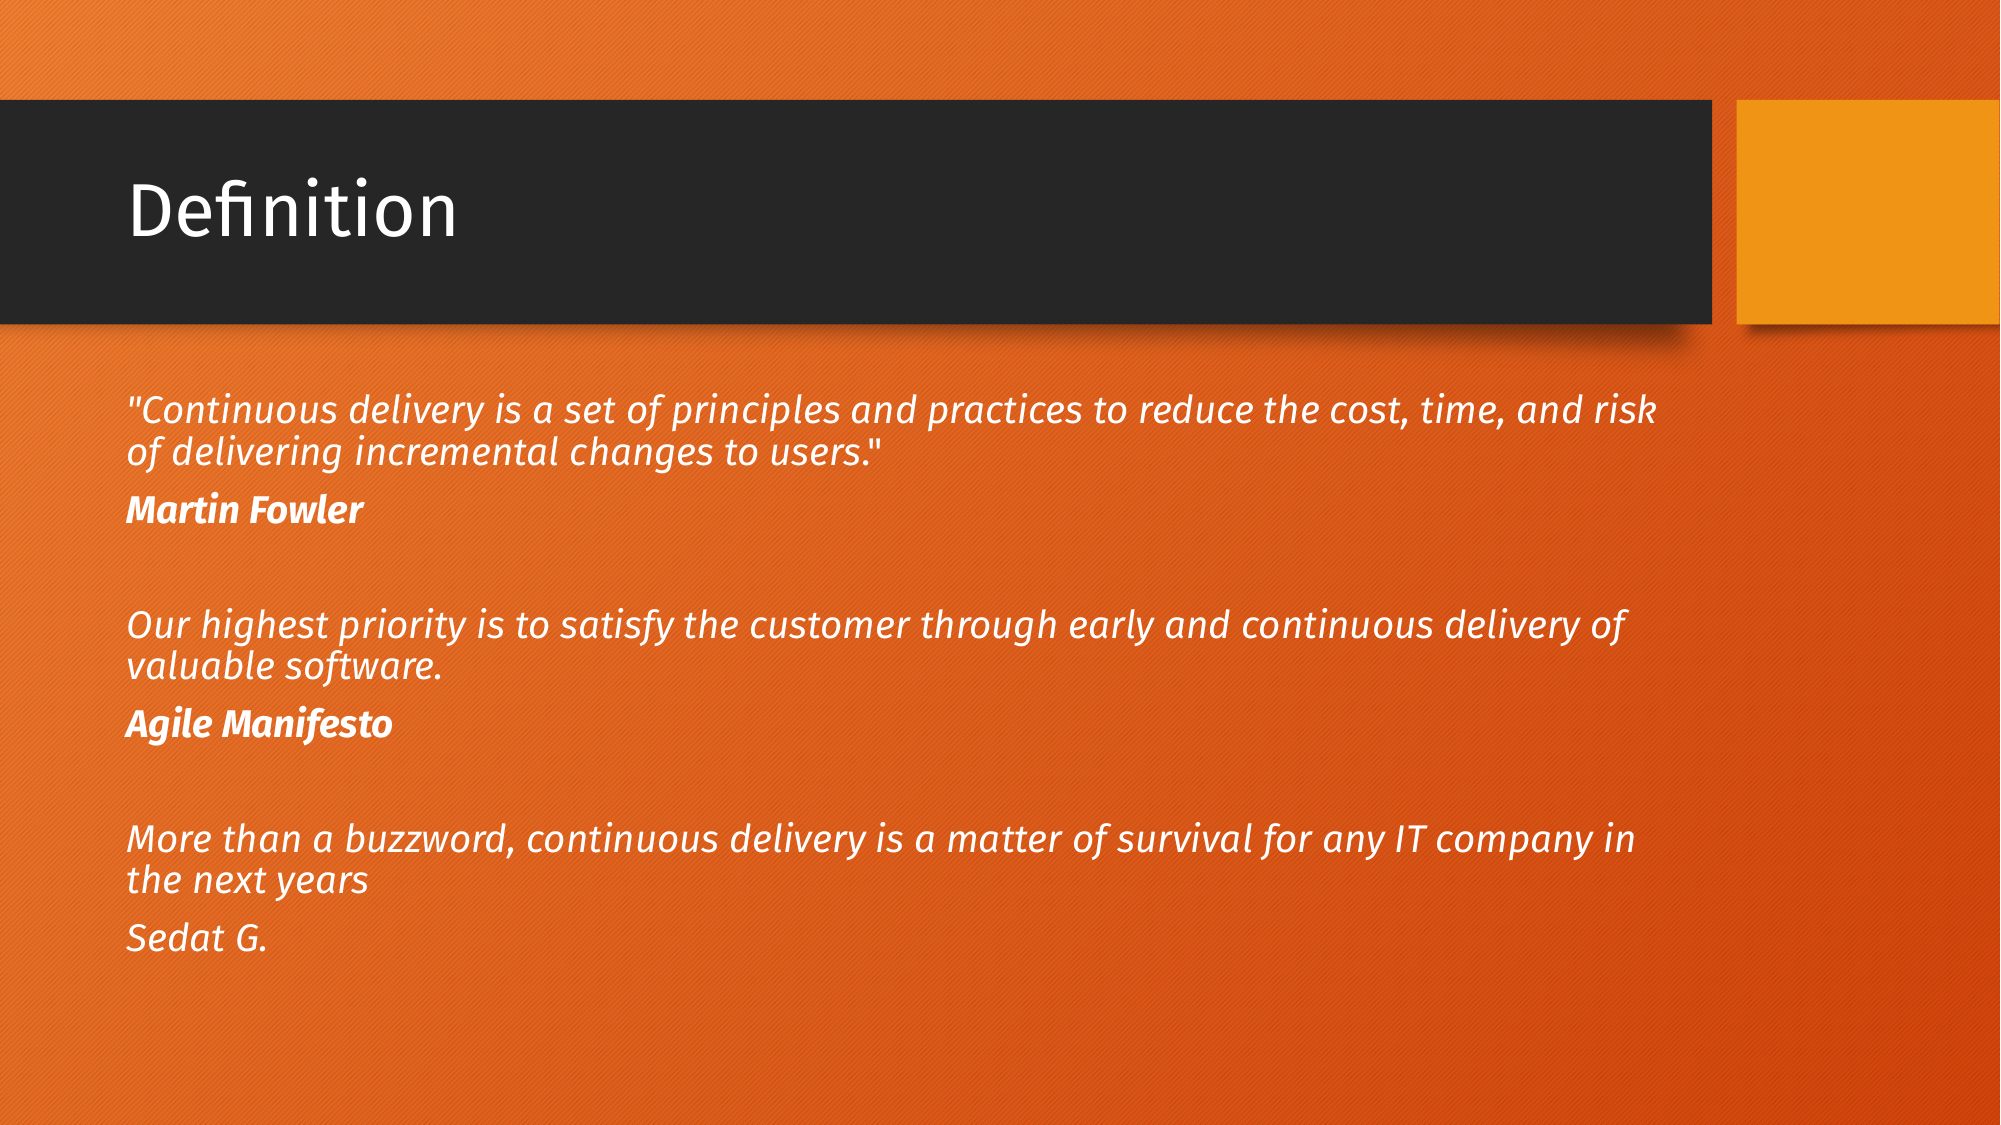

# Definition
"Continuous delivery is a set of principles and practices to reduce the cost, time, and risk of delivering incremental changes to users."
Martin Fowler

Our highest priority is to satisfy the customer through early and continuous delivery of valuable software.
Agile Manifesto

More than a buzzword, continuous delivery is a matter of survival for any IT company in the next years
Sedat G.